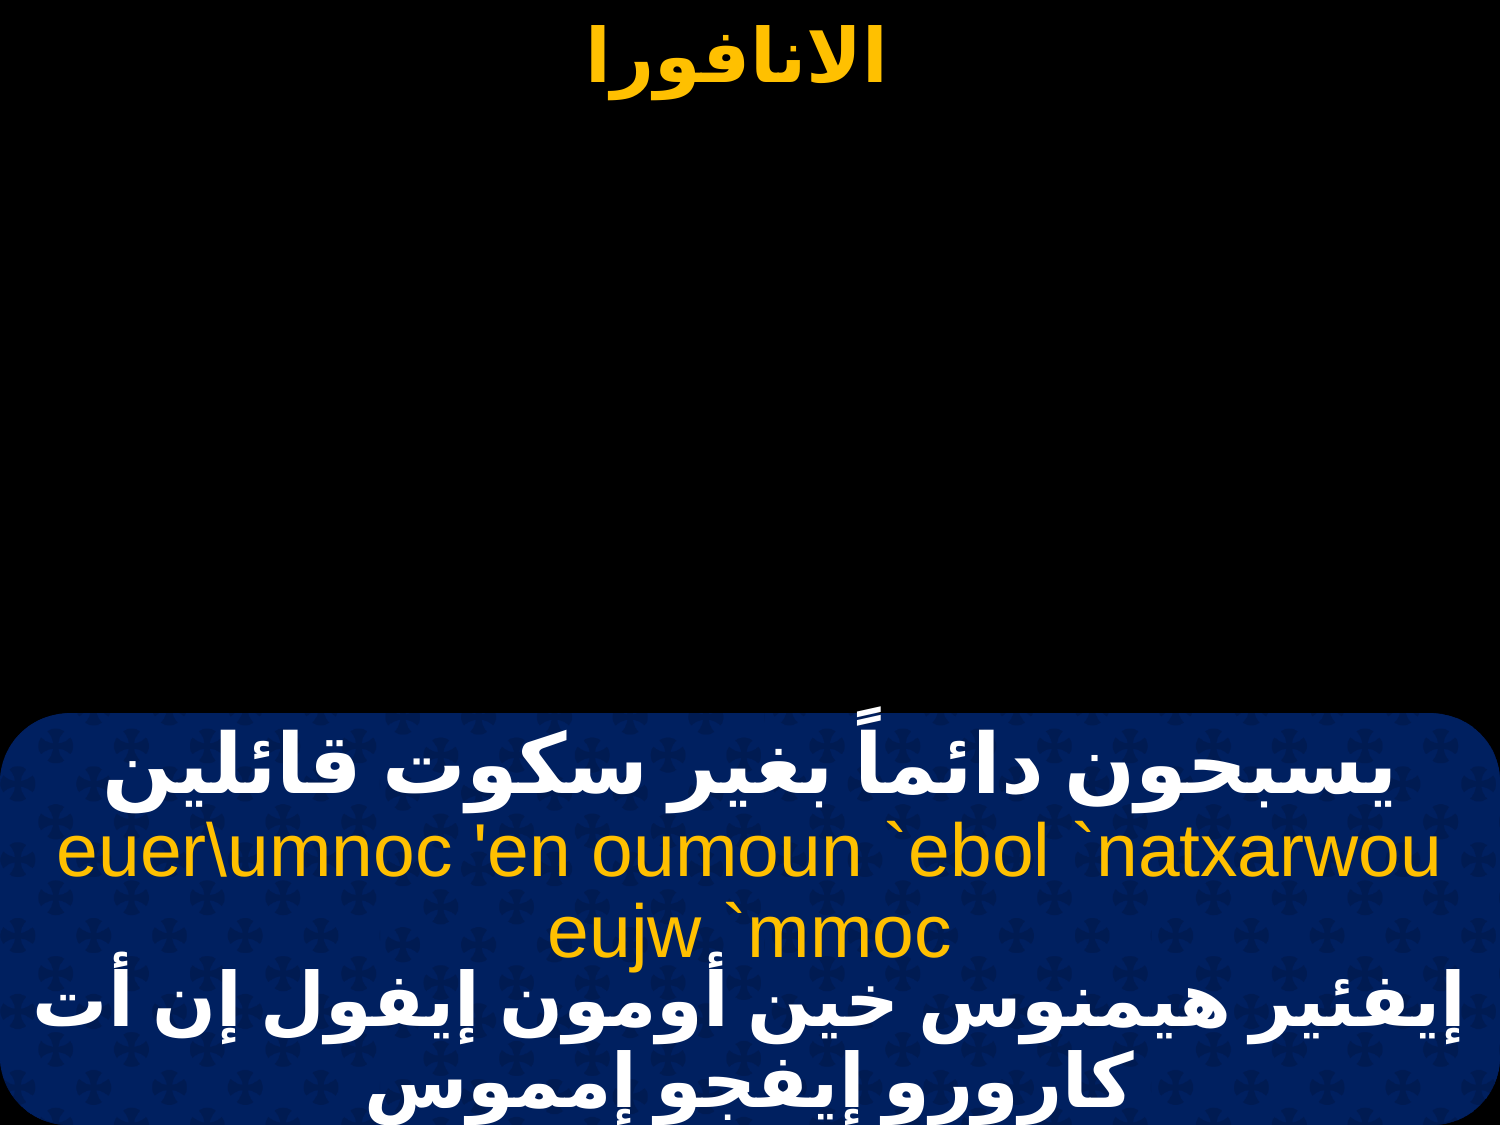

# يسبحون دائماً بغير سكوت قائلين
euer\umnoc 'en oumoun `ebol `natxarwou eujw `mmoc
إيفئير هيمنوس خين أومون إيفول إن أت كارورو إيفجو إمموس